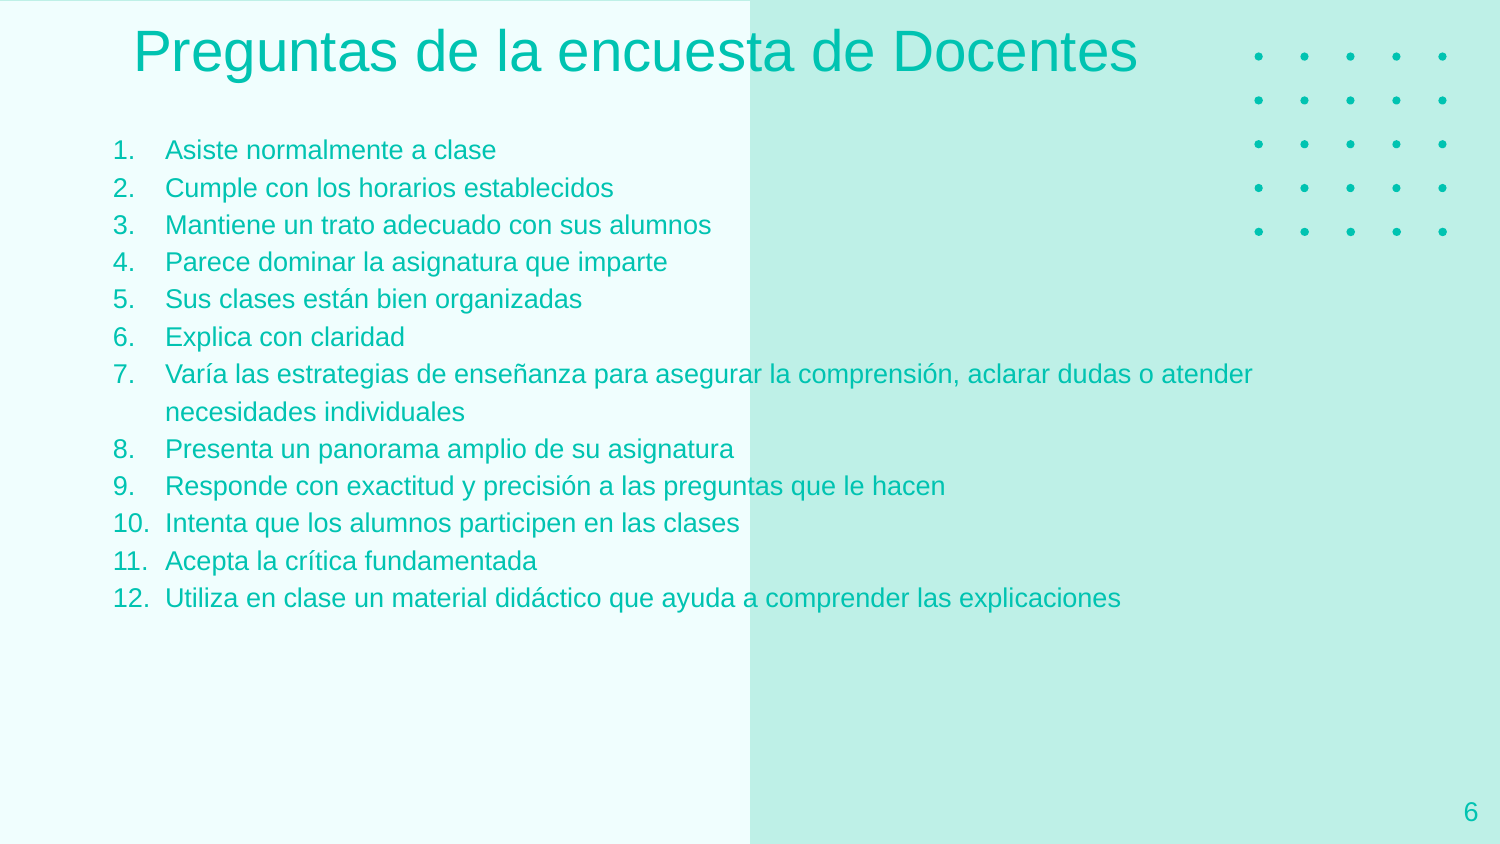

# Preguntas de la encuesta de Docentes
Asiste normalmente a clase
Cumple con los horarios establecidos
Mantiene un trato adecuado con sus alumnos
Parece dominar la asignatura que imparte
Sus clases están bien organizadas
Explica con claridad
Varía las estrategias de enseñanza para asegurar la comprensión, aclarar dudas o atender necesidades individuales
Presenta un panorama amplio de su asignatura
Responde con exactitud y precisión a las preguntas que le hacen
Intenta que los alumnos participen en las clases
Acepta la crítica fundamentada
Utiliza en clase un material didáctico que ayuda a comprender las explicaciones
6